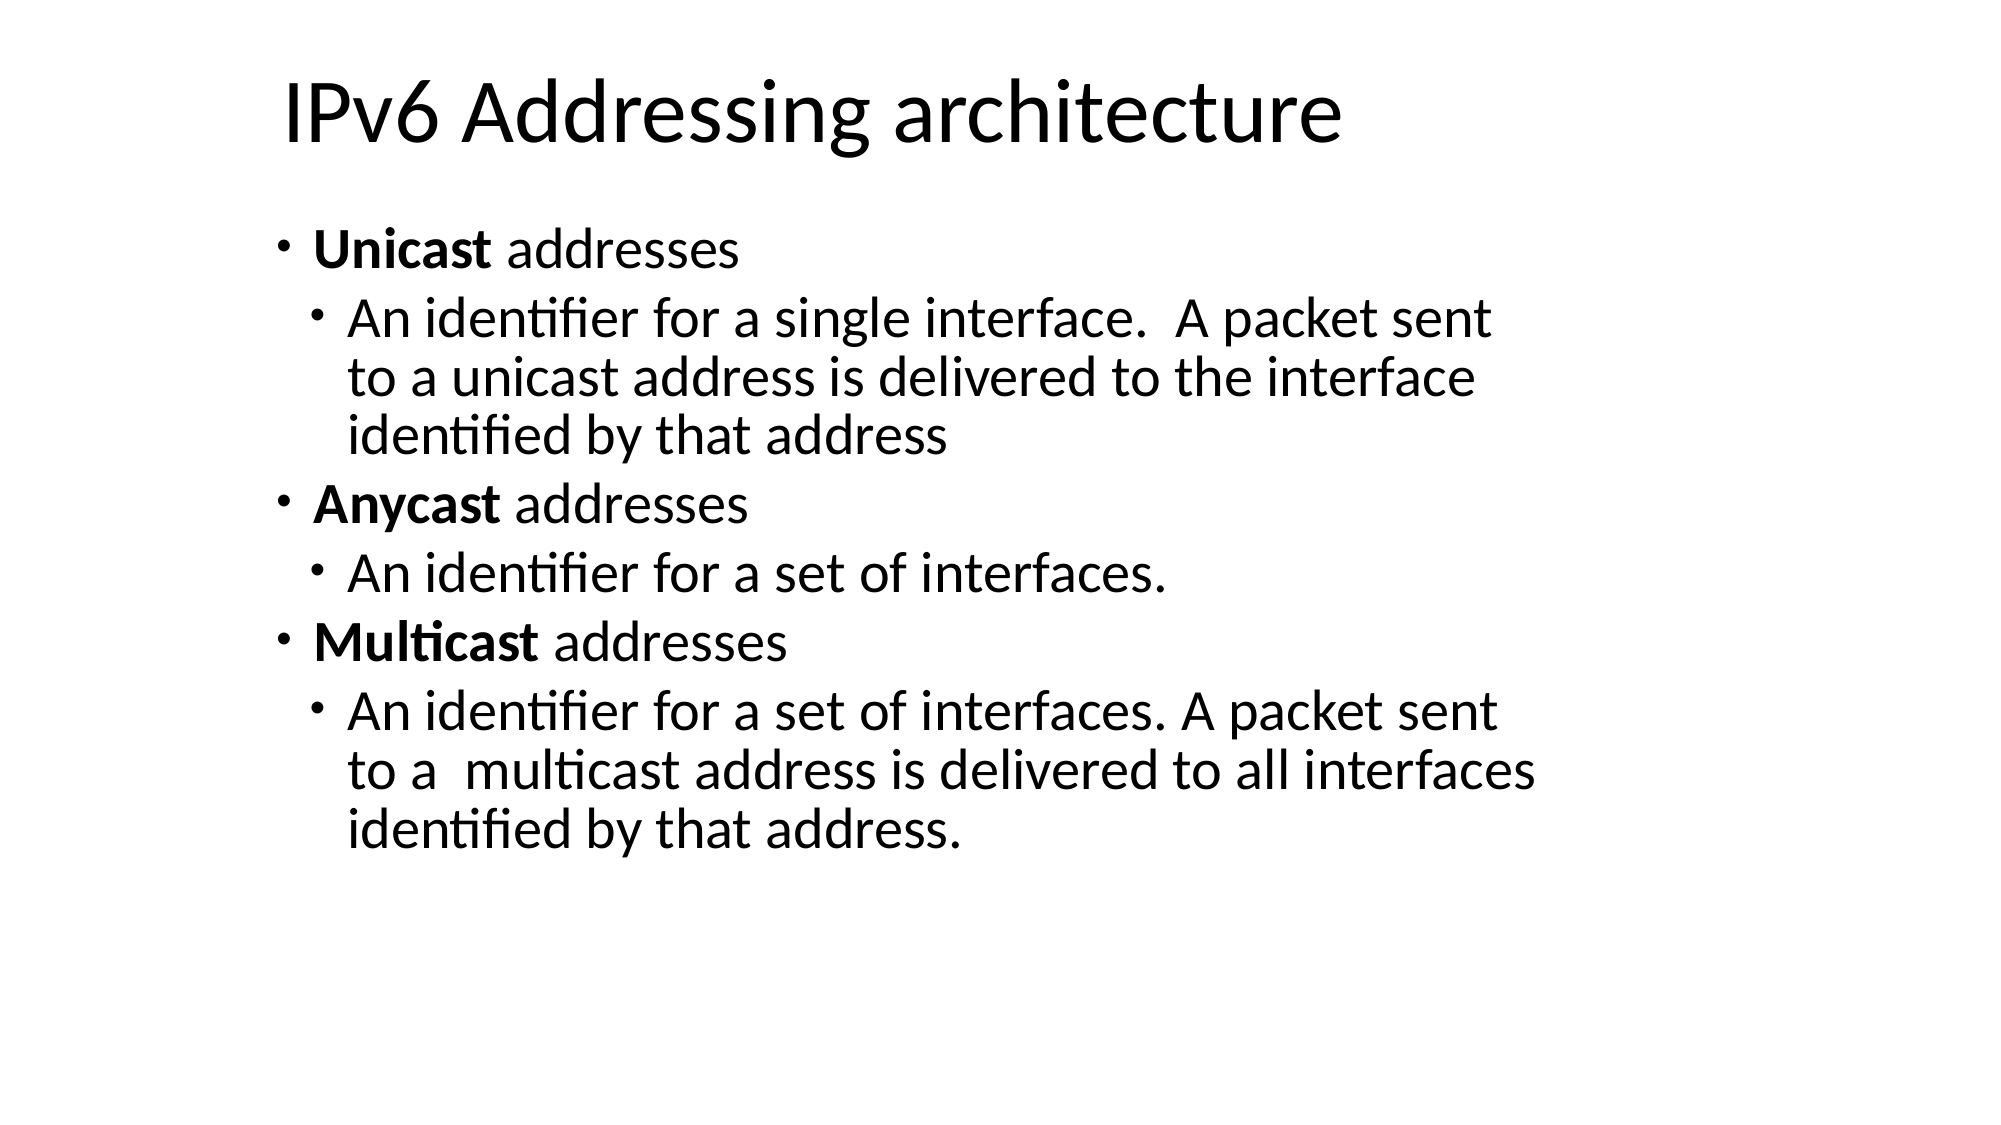

# IPv6 Addressing architecture
Unicast addresses
An identifier for a single interface.  A packet sent to a unicast address is delivered to the interface identified by that address
Anycast addresses
An identifier for a set of interfaces.
Multicast addresses
An identifier for a set of interfaces. A packet sent to a  multicast address is delivered to all interfaces identified by that address.